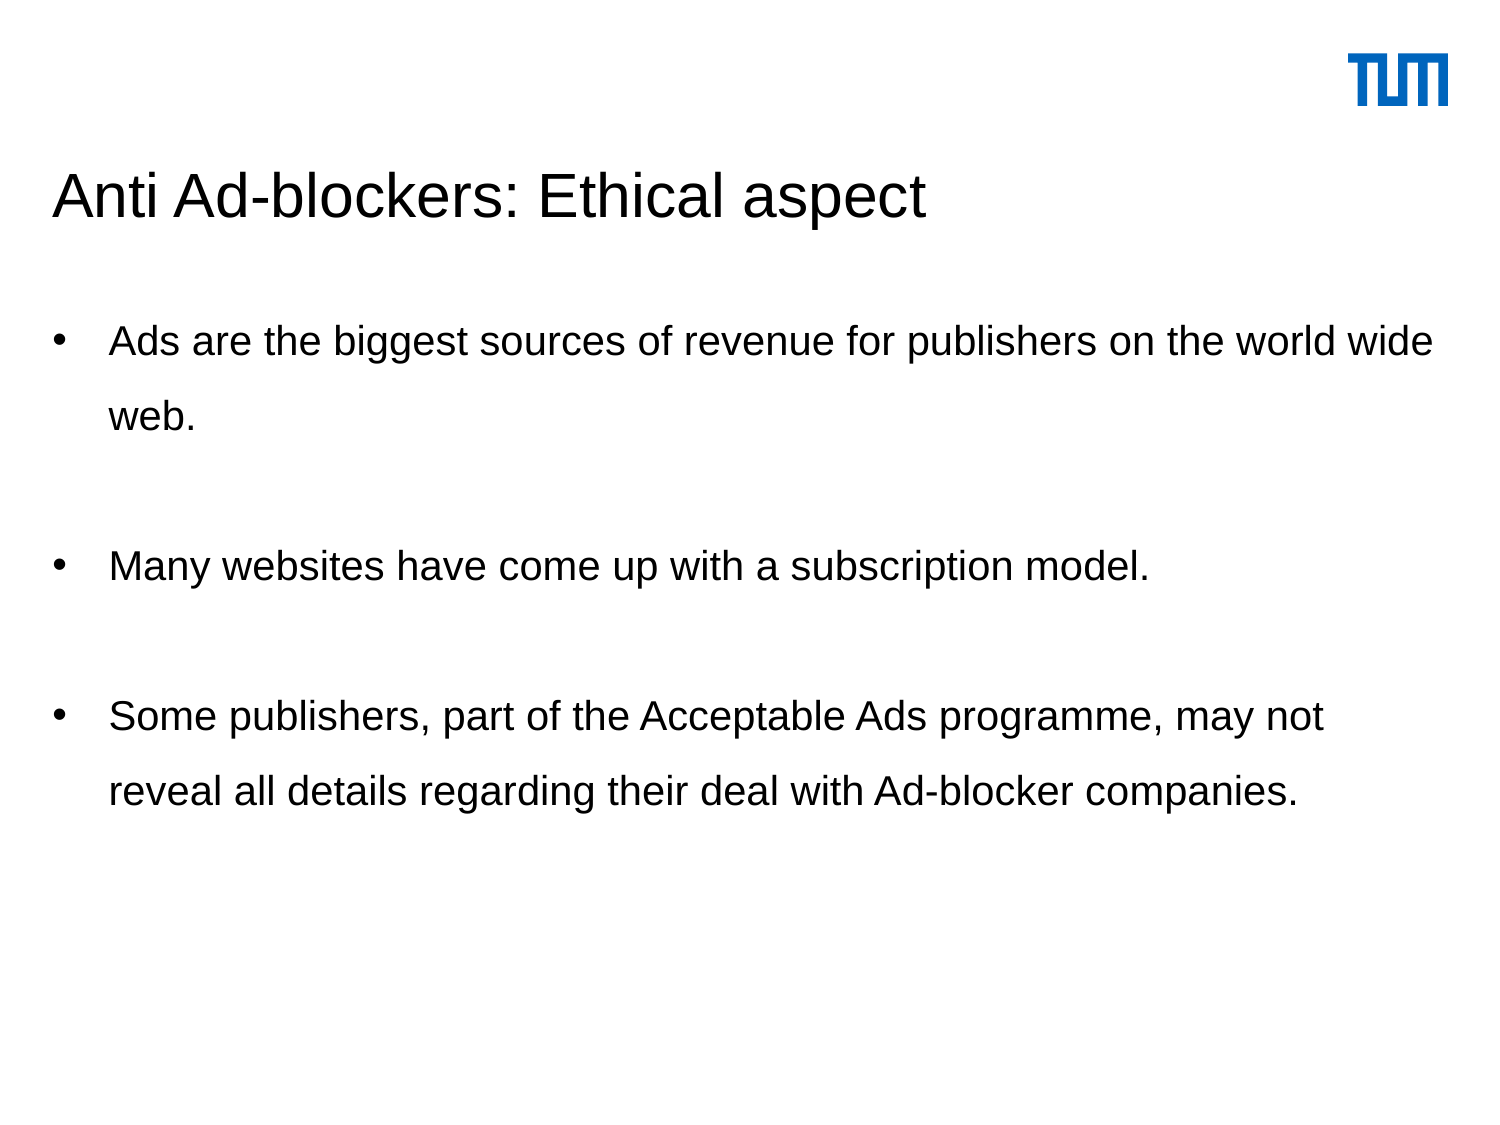

# Anti Ad-blockers: Ethical aspect
Ads are the biggest sources of revenue for publishers on the world wide web.

Many websites have come up with a subscription model.

Some publishers, part of the Acceptable Ads programme, may not reveal all details regarding their deal with Ad-blocker companies.